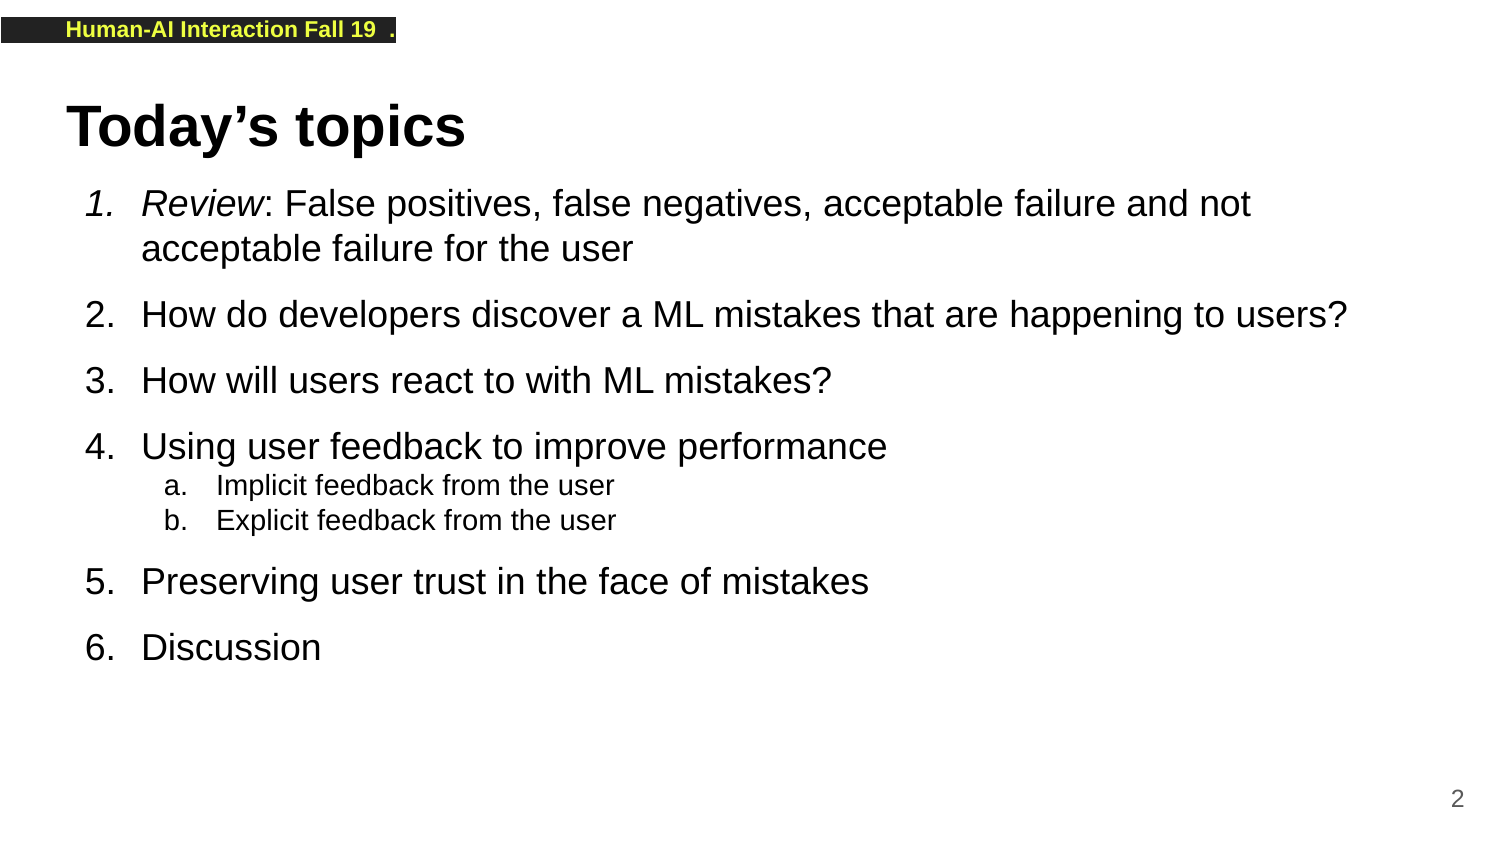

# Today’s topics
Review: False positives, false negatives, acceptable failure and not acceptable failure for the user
How do developers discover a ML mistakes that are happening to users?
How will users react to with ML mistakes?
Using user feedback to improve performance
Implicit feedback from the user
Explicit feedback from the user
Preserving user trust in the face of mistakes
Discussion

2